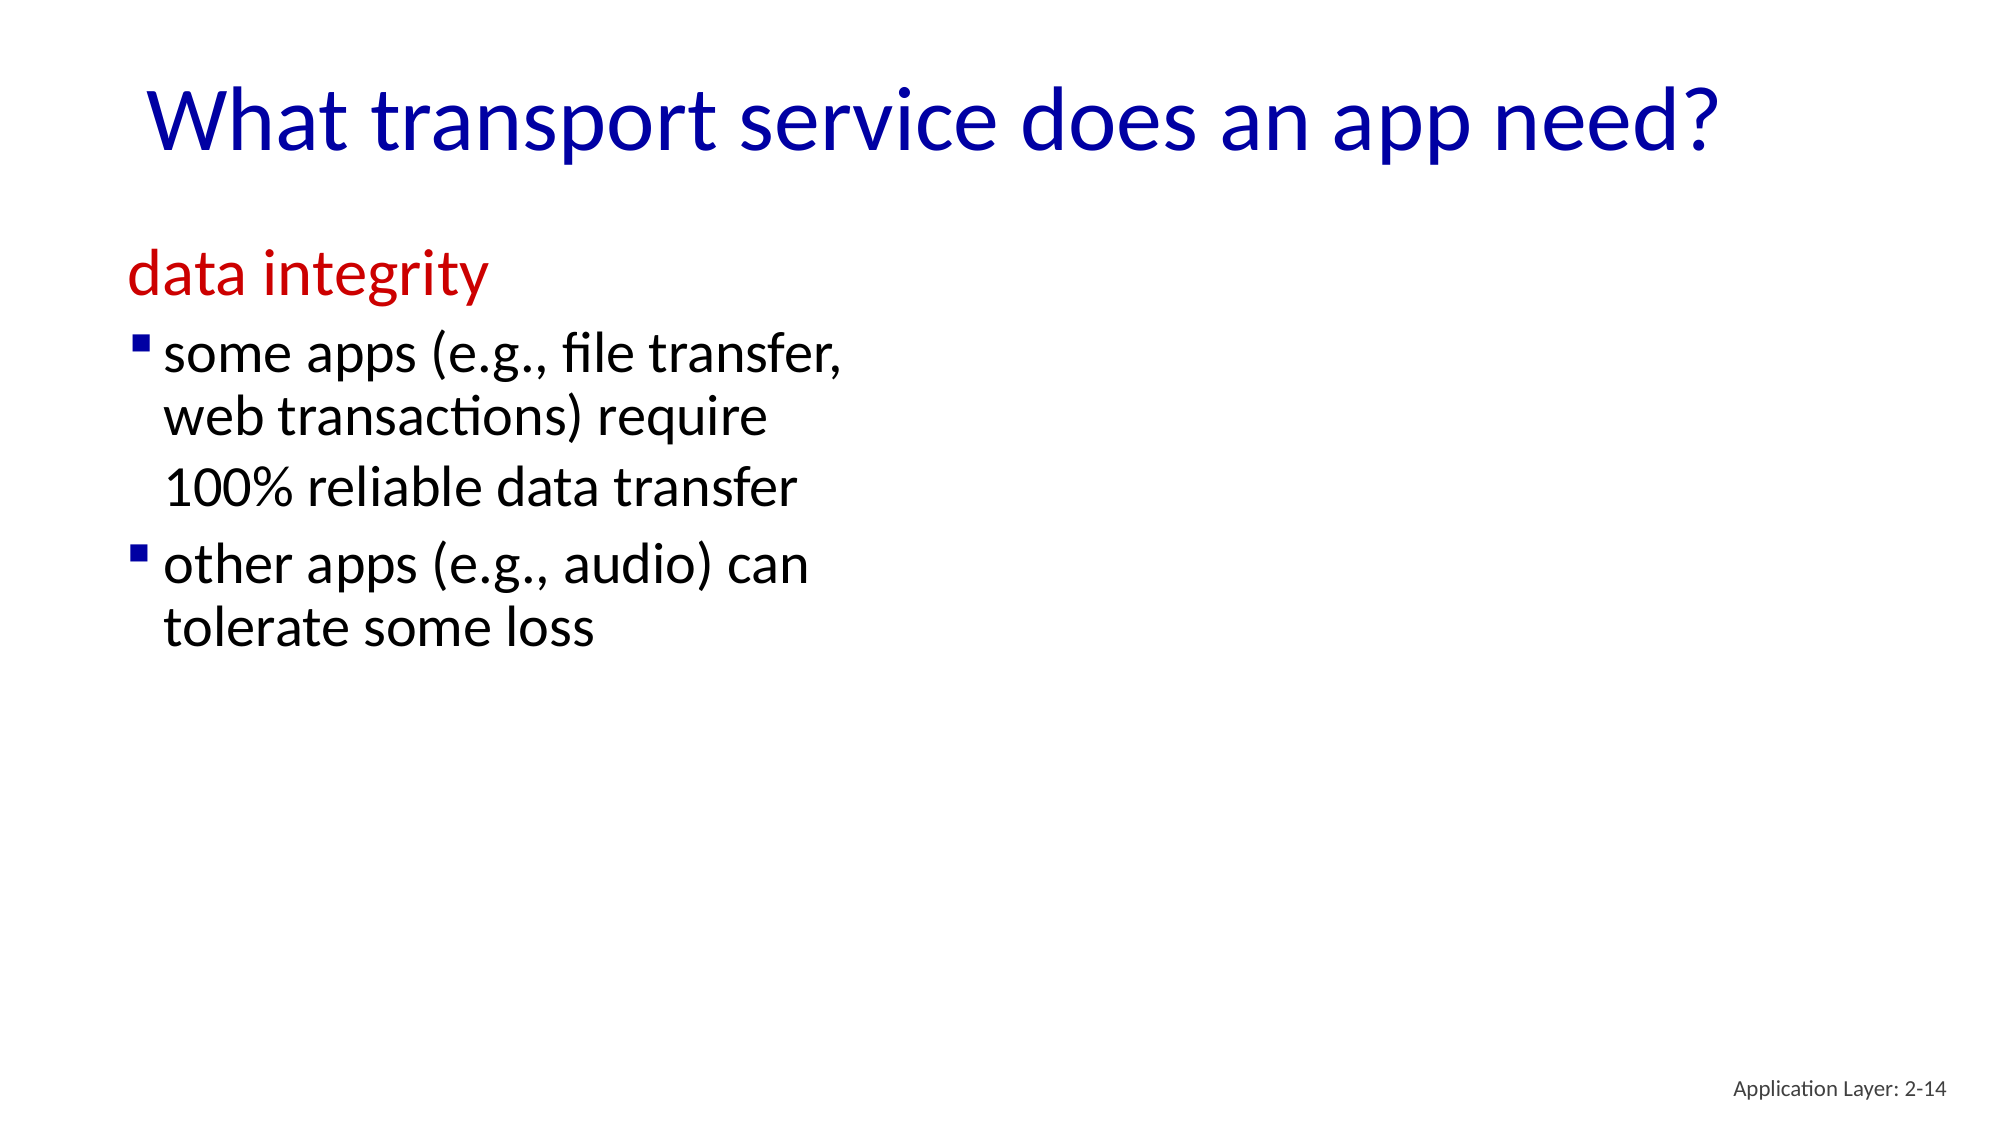

# What transport service does an app need?
data integrity
some apps (e.g., file transfer, web transactions) require 100% reliable data transfer
other apps (e.g., audio) can tolerate some loss

Application Layer: 2-14